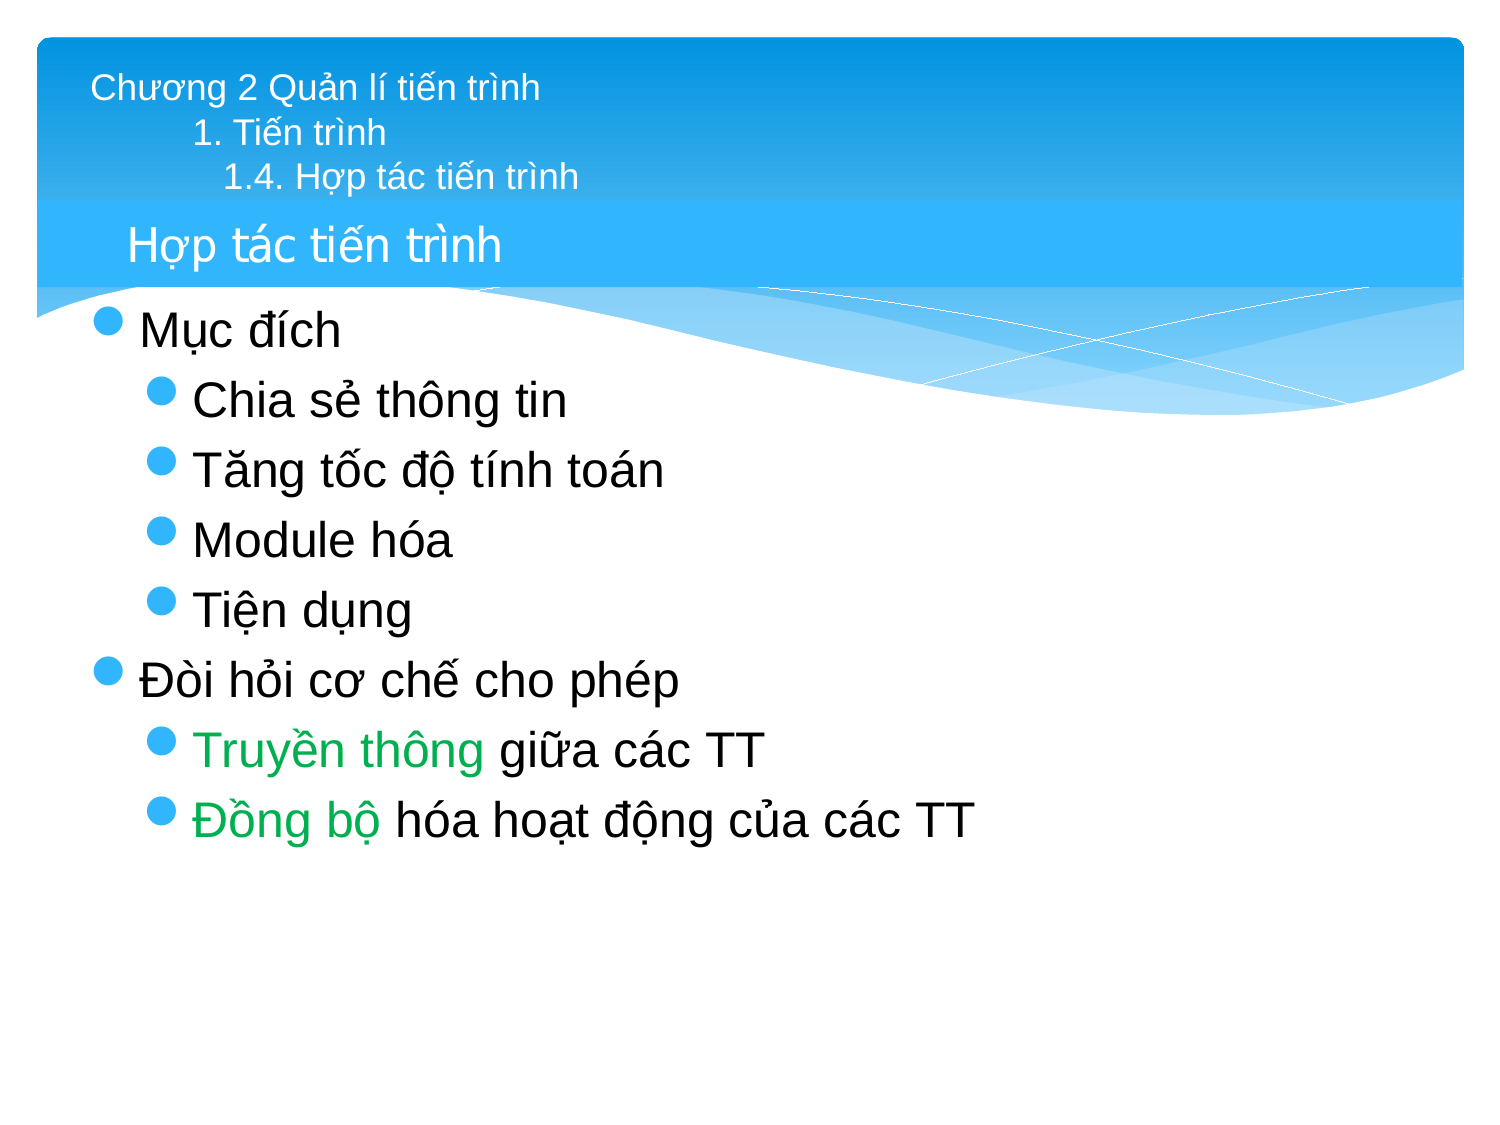

# Chương 2 Quản lí tiến trình 1. Tiến trình 1.4. Hợp tác tiến trình
Hợp tác tiến trình
Mục đích
Chia sẻ thông tin
Tăng tốc độ tính toán
Module hóa
Tiện dụng
Đòi hỏi cơ chế cho phép
Truyền thông giữa các TT
Đồng bộ hóa hoạt động của các TT